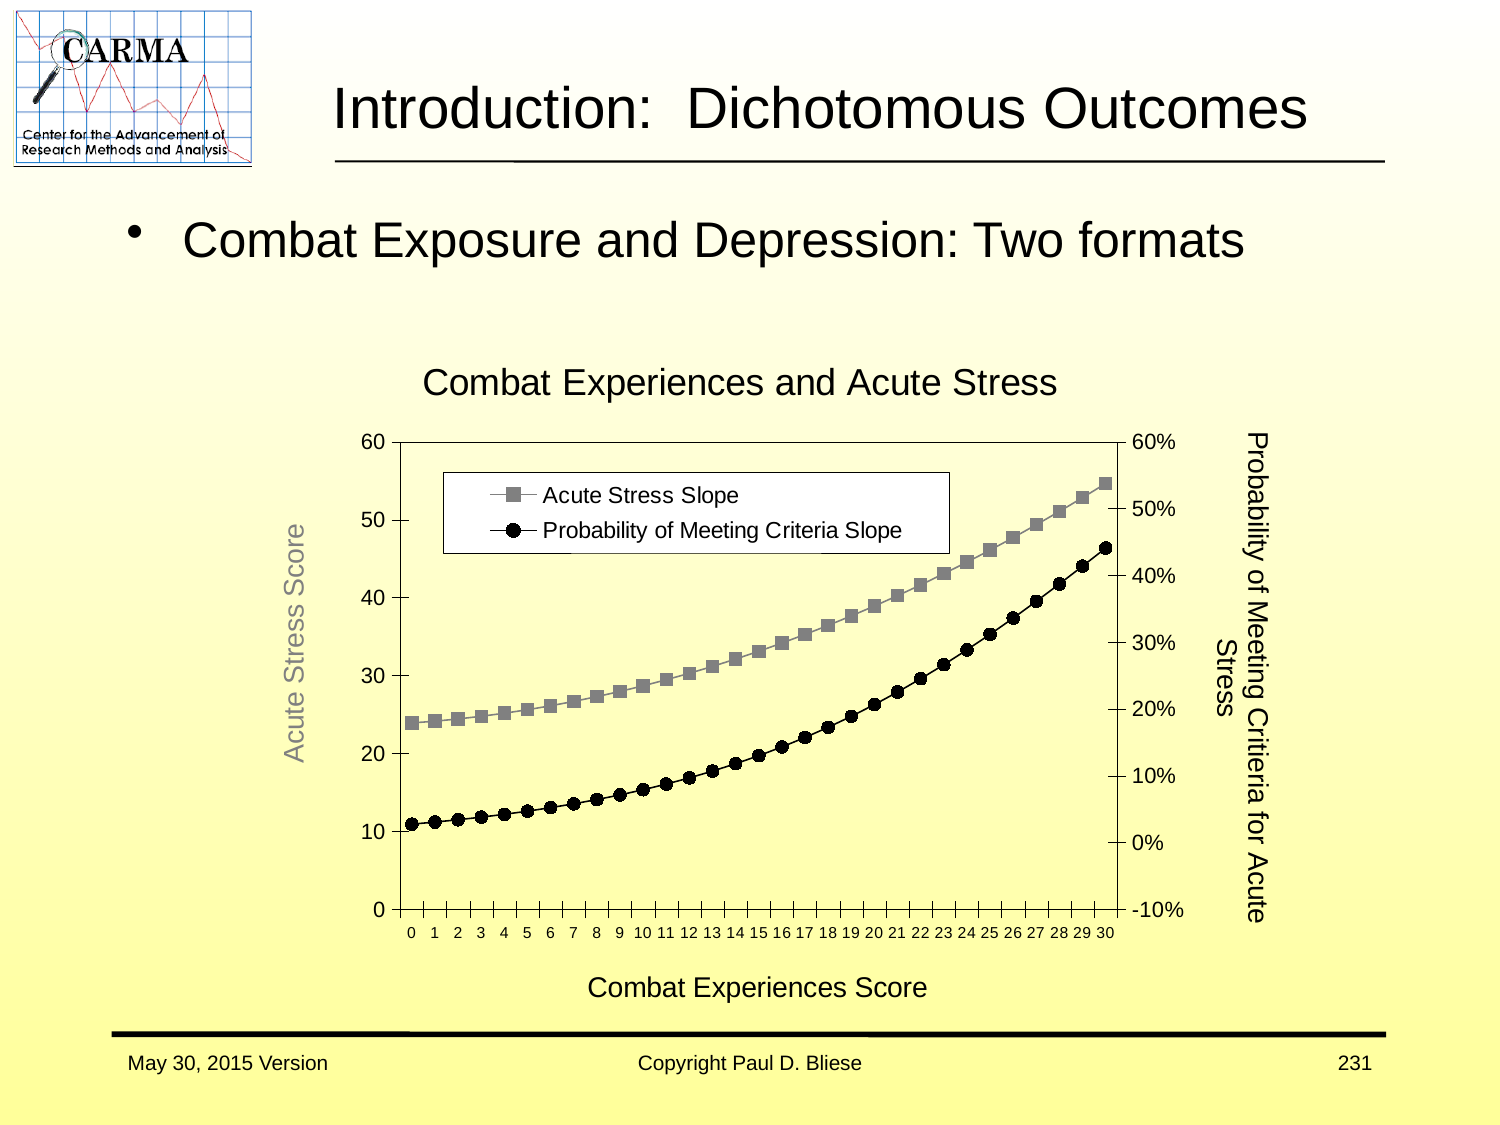

# Introduction:  Dichotomous Outcomes
Combat Exposure and Depression: Two formats

### Chart: Combat Experiences and Acute Stress

| Category | Acute Stress Slope | Probability of Meeting Criteria Slope |
|---|---|---|
| 0 | 23.9221068205979 | 0.0276045236681007 |
| 1 | 24.1528014286963 | 0.0307400610177562 |
| 2 | 24.4382305627104 | 0.0342192237252396 |
| 3 | 24.7783942226403 | 0.0380766893113961 |
| 4 | 25.1732924084858 | 0.0423499312527293 |
| 5 | 25.6229251202472 | 0.0470792756341505 |
| 6 | 26.1272923579242 | 0.0523079125456948 |
| 7 | 26.686394121517 | 0.0580818491686733 |
| 8 | 27.3002304110255 | 0.0644497896152505 |
| 9 | 27.9688012264497 | 0.0714629248089316 |
| 10 | 28.6921065677897 | 0.0791746141895286 |
| 11 | 29.4701464350454 | 0.0876399400170593 |
| 12 | 30.3029208282169 | 0.0969151148155346 |
| 13 | 31.1904297473041 | 0.107056723377708 |
| 14 | 32.132673192307 | 0.118120783130627 |
| 15 | 33.1296511632256 | 0.130161610948784 |
| 16 | 34.18136366006 | 0.143230491092346 |
| 17 | 35.2878106828101 | 0.157374148166371 |
| 18 | 36.448992231476 | 0.172633041018691 |
| 19 | 37.6649083060576 | 0.189039508252576 |
| 20 | 38.9355589065549 | 0.206615813115298 |
| 21 | 40.2609440329679 | 0.225372154087039 |
| 22 | 41.6410636852967 | 0.245304726187201 |
| 23 | 43.0759178635412 | 0.266393934981625 |
| 24 | 44.5655065677015 | 0.28860287823781 |
| 25 | 46.1098297977775 | 0.311876216633189 |
| 26 | 47.7088875537692 | 0.336139552460043 |
| 27 | 49.3626798356766 | 0.361299421977015 |
| 28 | 51.0712066434998 | 0.387243981976149 |
| 29 | 52.8344679772387 | 0.413844434681053 |
| 30 | 54.6524638368934 | 0.440957189315582 |
May 30, 2015 Version
Copyright Paul D. Bliese
231